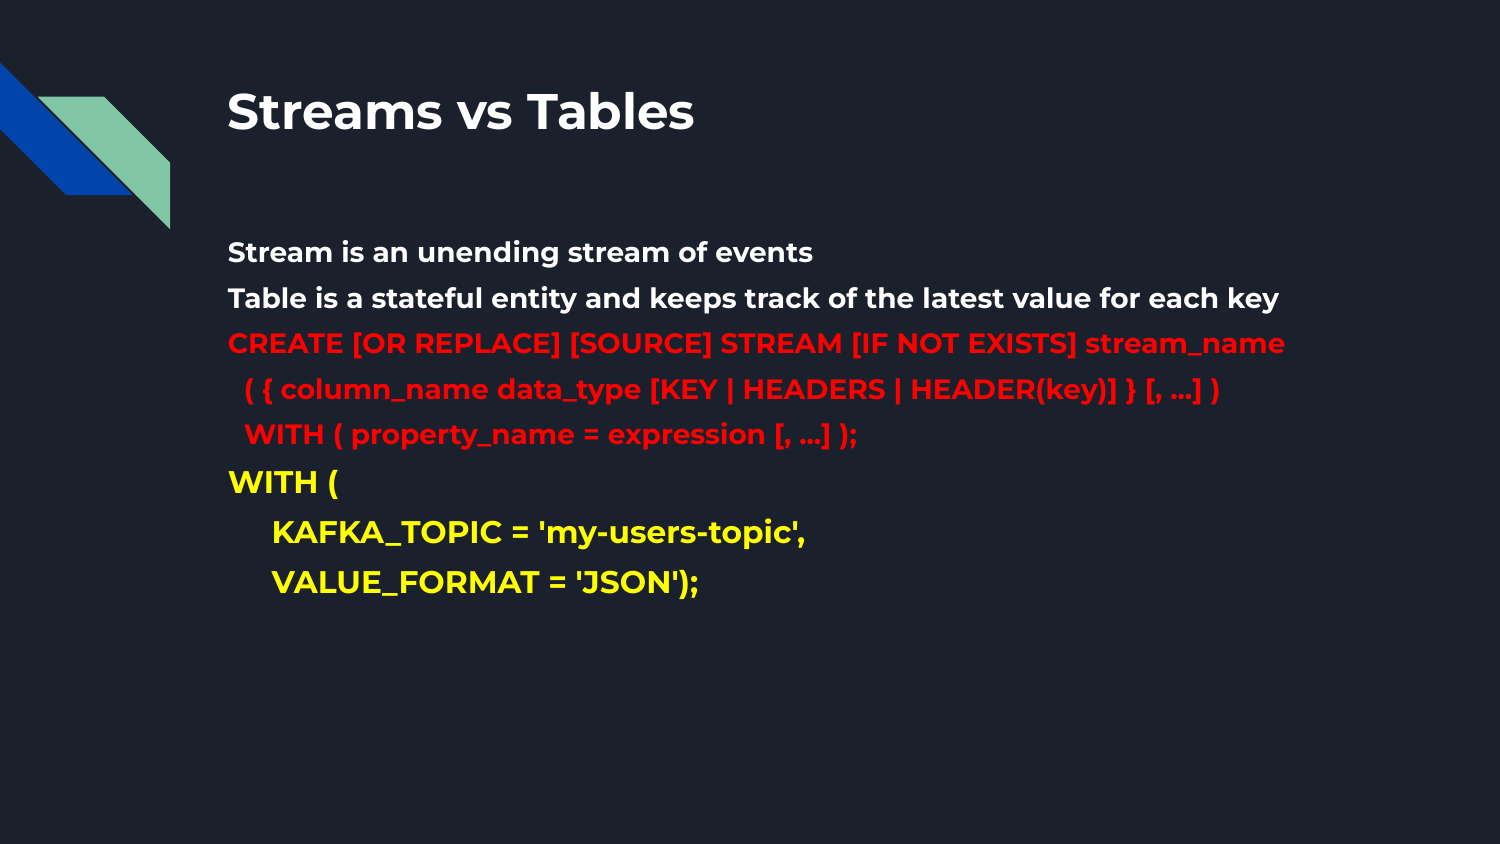

# Streams vs Tables
Stream is an unending stream of events
Table is a stateful entity and keeps track of the latest value for each key
CREATE [OR REPLACE] [SOURCE] STREAM [IF NOT EXISTS] stream_name
  ( { column_name data_type [KEY | HEADERS | HEADER(key)] } [, ...] )
  WITH ( property_name = expression [, ...] );
WITH (
     KAFKA_TOPIC = 'my-users-topic',
     VALUE_FORMAT = 'JSON');